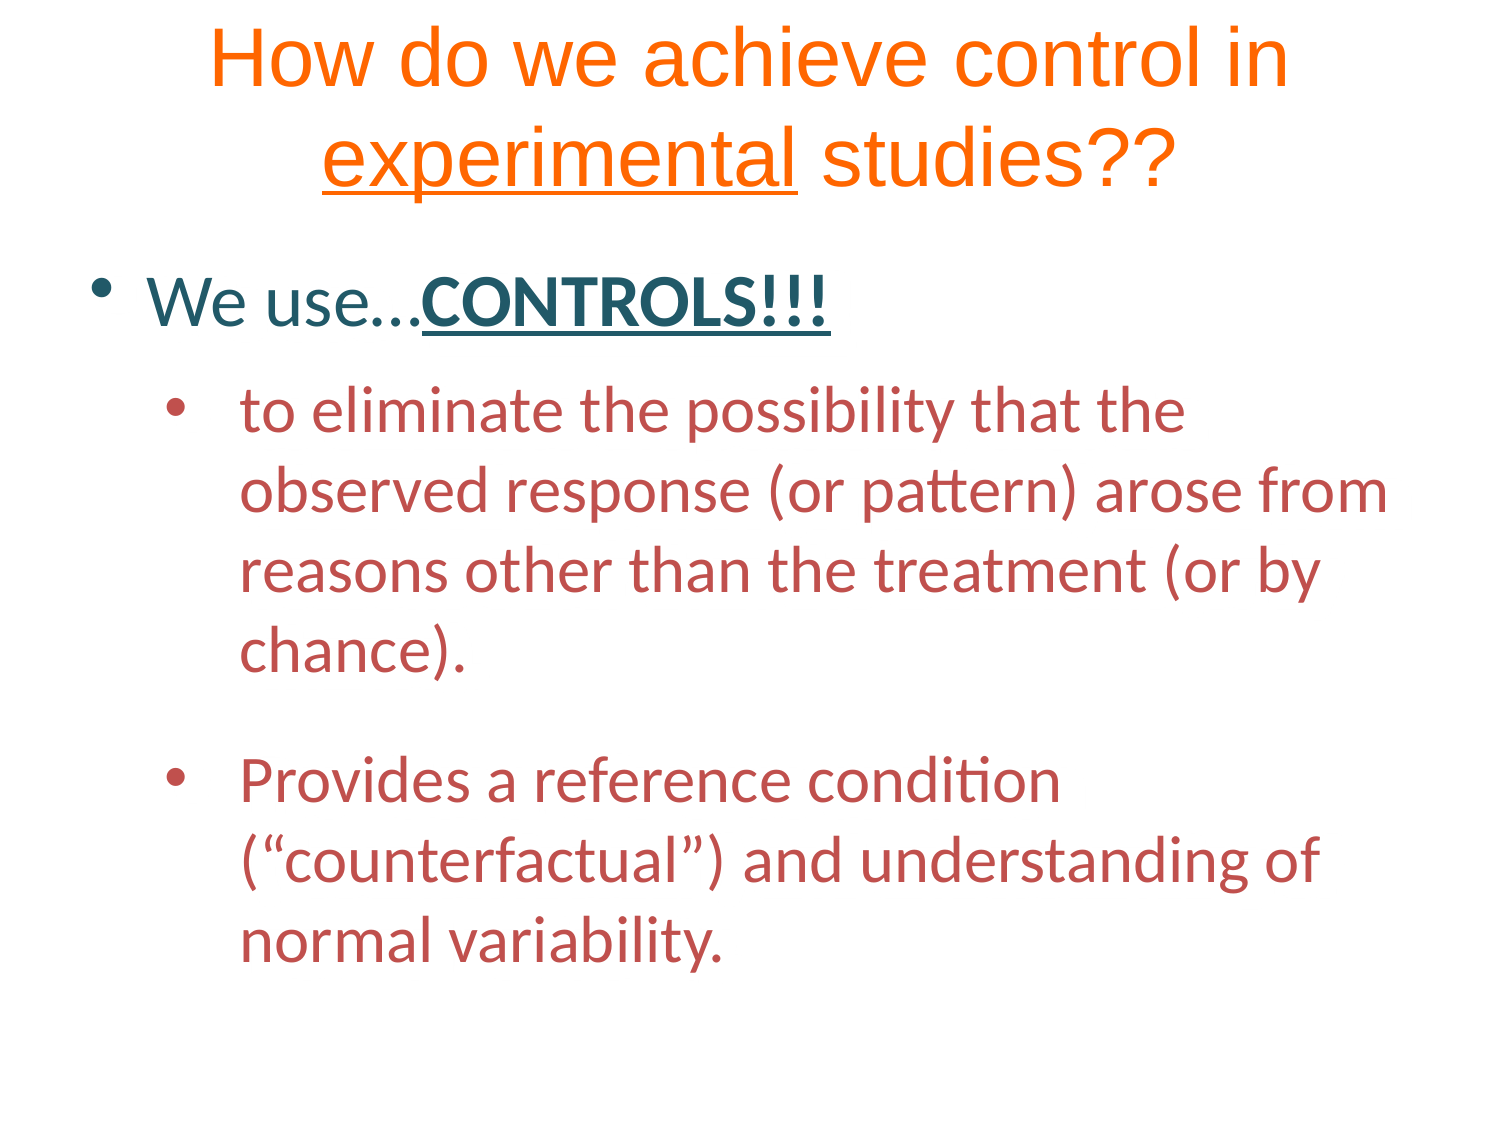

How do we achieve control in experimental studies??
We use…CONTROLS!!!
to eliminate the possibility that the observed response (or pattern) arose from reasons other than the treatment (or by chance).
Provides a reference condition (“counterfactual”) and understanding of normal variability.